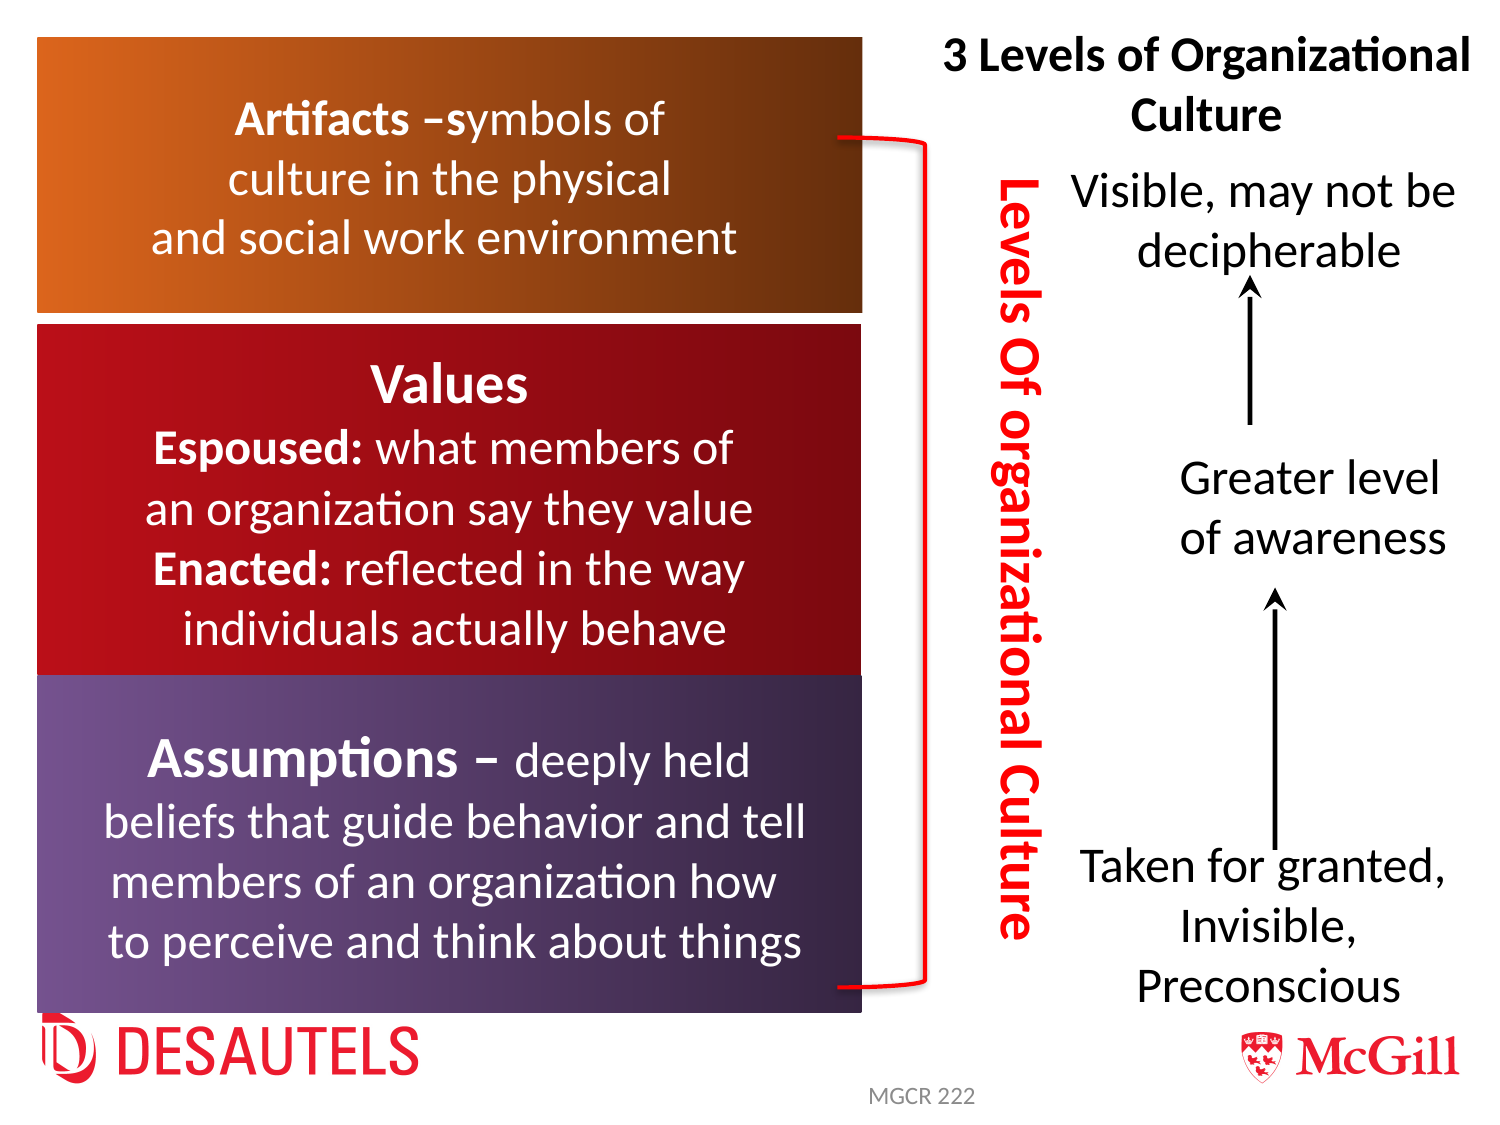

3 Levels of Organizational Culture
Artifacts –symbols of
culture in the physical
and social work environment

Visible, may not be
decipherable
Levels Of organizational Culture

Values
Espoused: what members of
an organization say they value
Enacted: reflected in the way
 individuals actually behave
Greater level
of awareness

Assumptions – deeply held
  beliefs that guide behavior and tell
members of an organization how
 to perceive and think about things
Taken for granted,
Invisible, Preconscious
MGCR 222